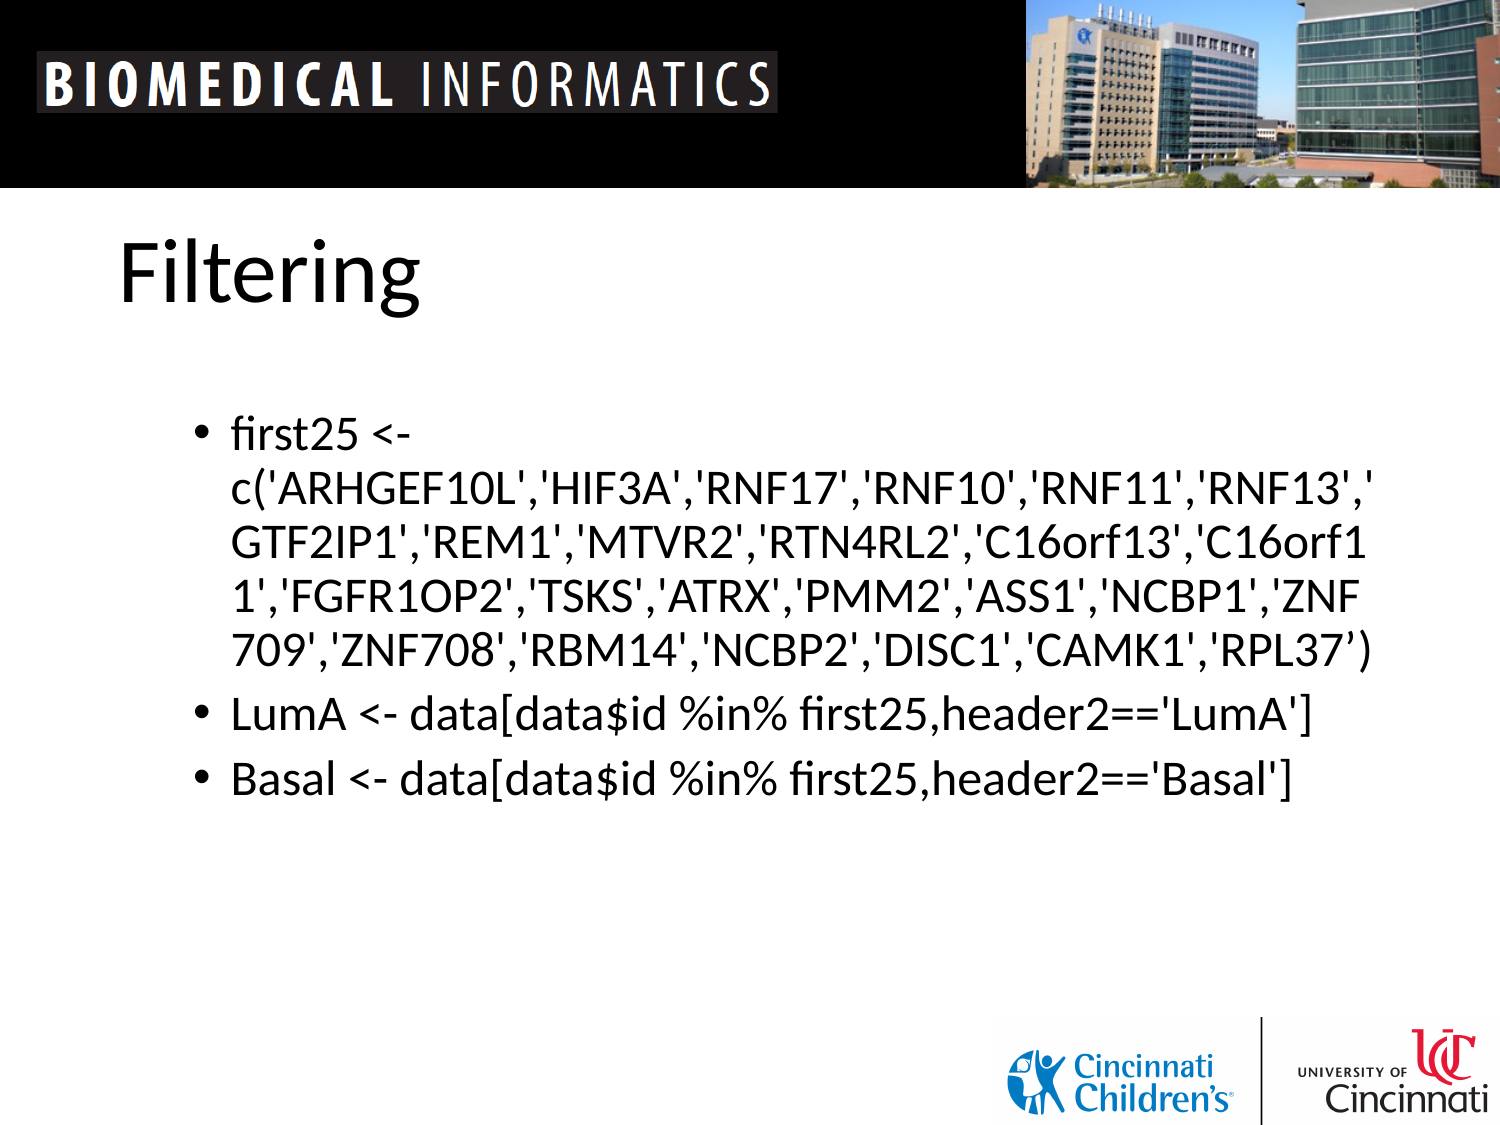

# Filtering
first25 <- c('ARHGEF10L','HIF3A','RNF17','RNF10','RNF11','RNF13','GTF2IP1','REM1','MTVR2','RTN4RL2','C16orf13','C16orf11','FGFR1OP2','TSKS','ATRX','PMM2','ASS1','NCBP1','ZNF709','ZNF708','RBM14','NCBP2','DISC1','CAMK1','RPL37’)
LumA <- data[data$id %in% first25,header2=='LumA']
Basal <- data[data$id %in% first25,header2=='Basal']